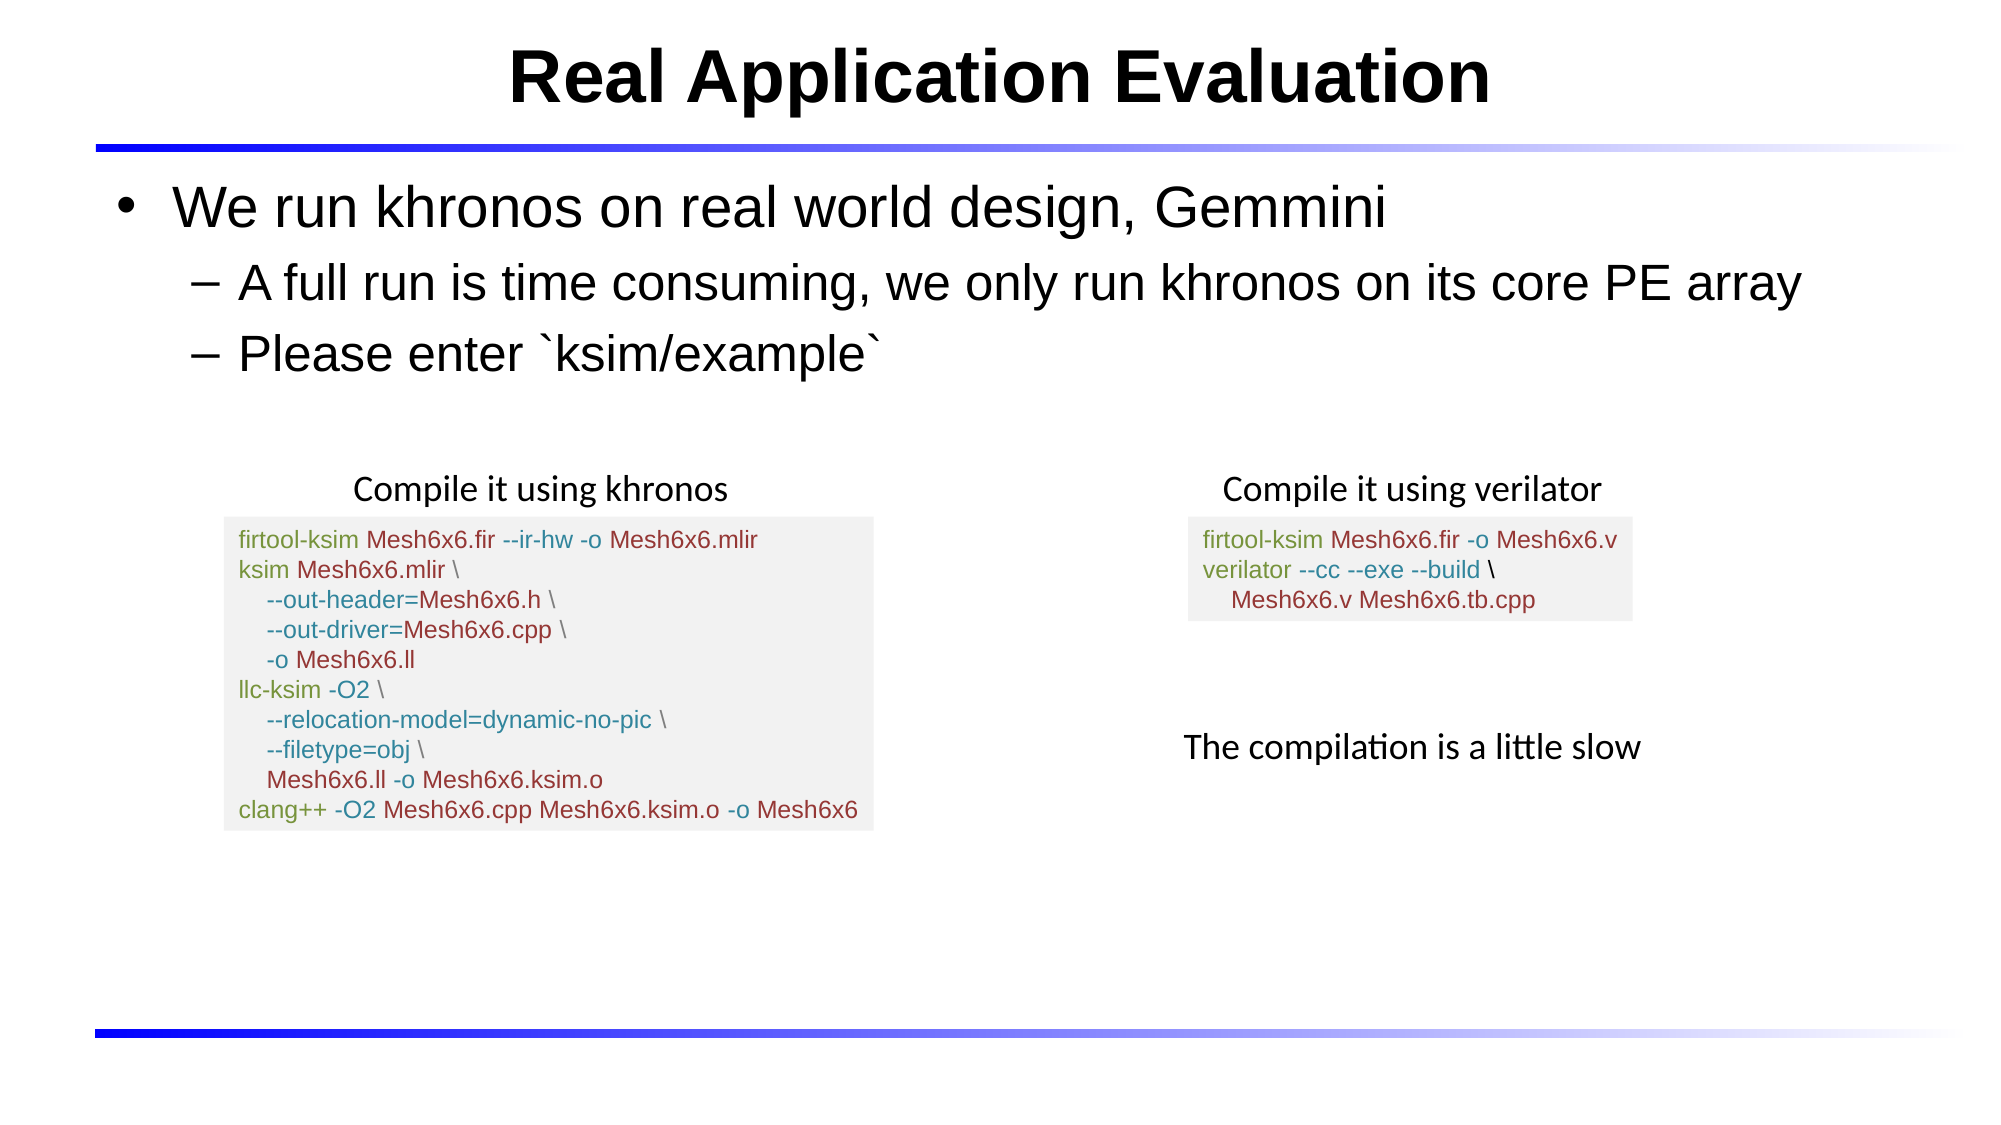

# Real Application Evaluation
We run khronos on real world design, Gemmini
A full run is time consuming, we only run khronos on its core PE array
Please enter `ksim/example`
Compile it using khronos
Compile it using verilator
firtool-ksim Mesh6x6.fir --ir-hw -o Mesh6x6.mlir
ksim Mesh6x6.mlir \
    --out-header=Mesh6x6.h \
    --out-driver=Mesh6x6.cpp \
    -o Mesh6x6.ll
llc-ksim -O2 \
    --relocation-model=dynamic-no-pic \
    --filetype=obj \
    Mesh6x6.ll -o Mesh6x6.ksim.o
clang++ -O2 Mesh6x6.cpp Mesh6x6.ksim.o -o Mesh6x6
firtool-ksim Mesh6x6.fir -o Mesh6x6.v
verilator --cc --exe --build \
    Mesh6x6.v Mesh6x6.tb.cpp
The compilation is a little slow